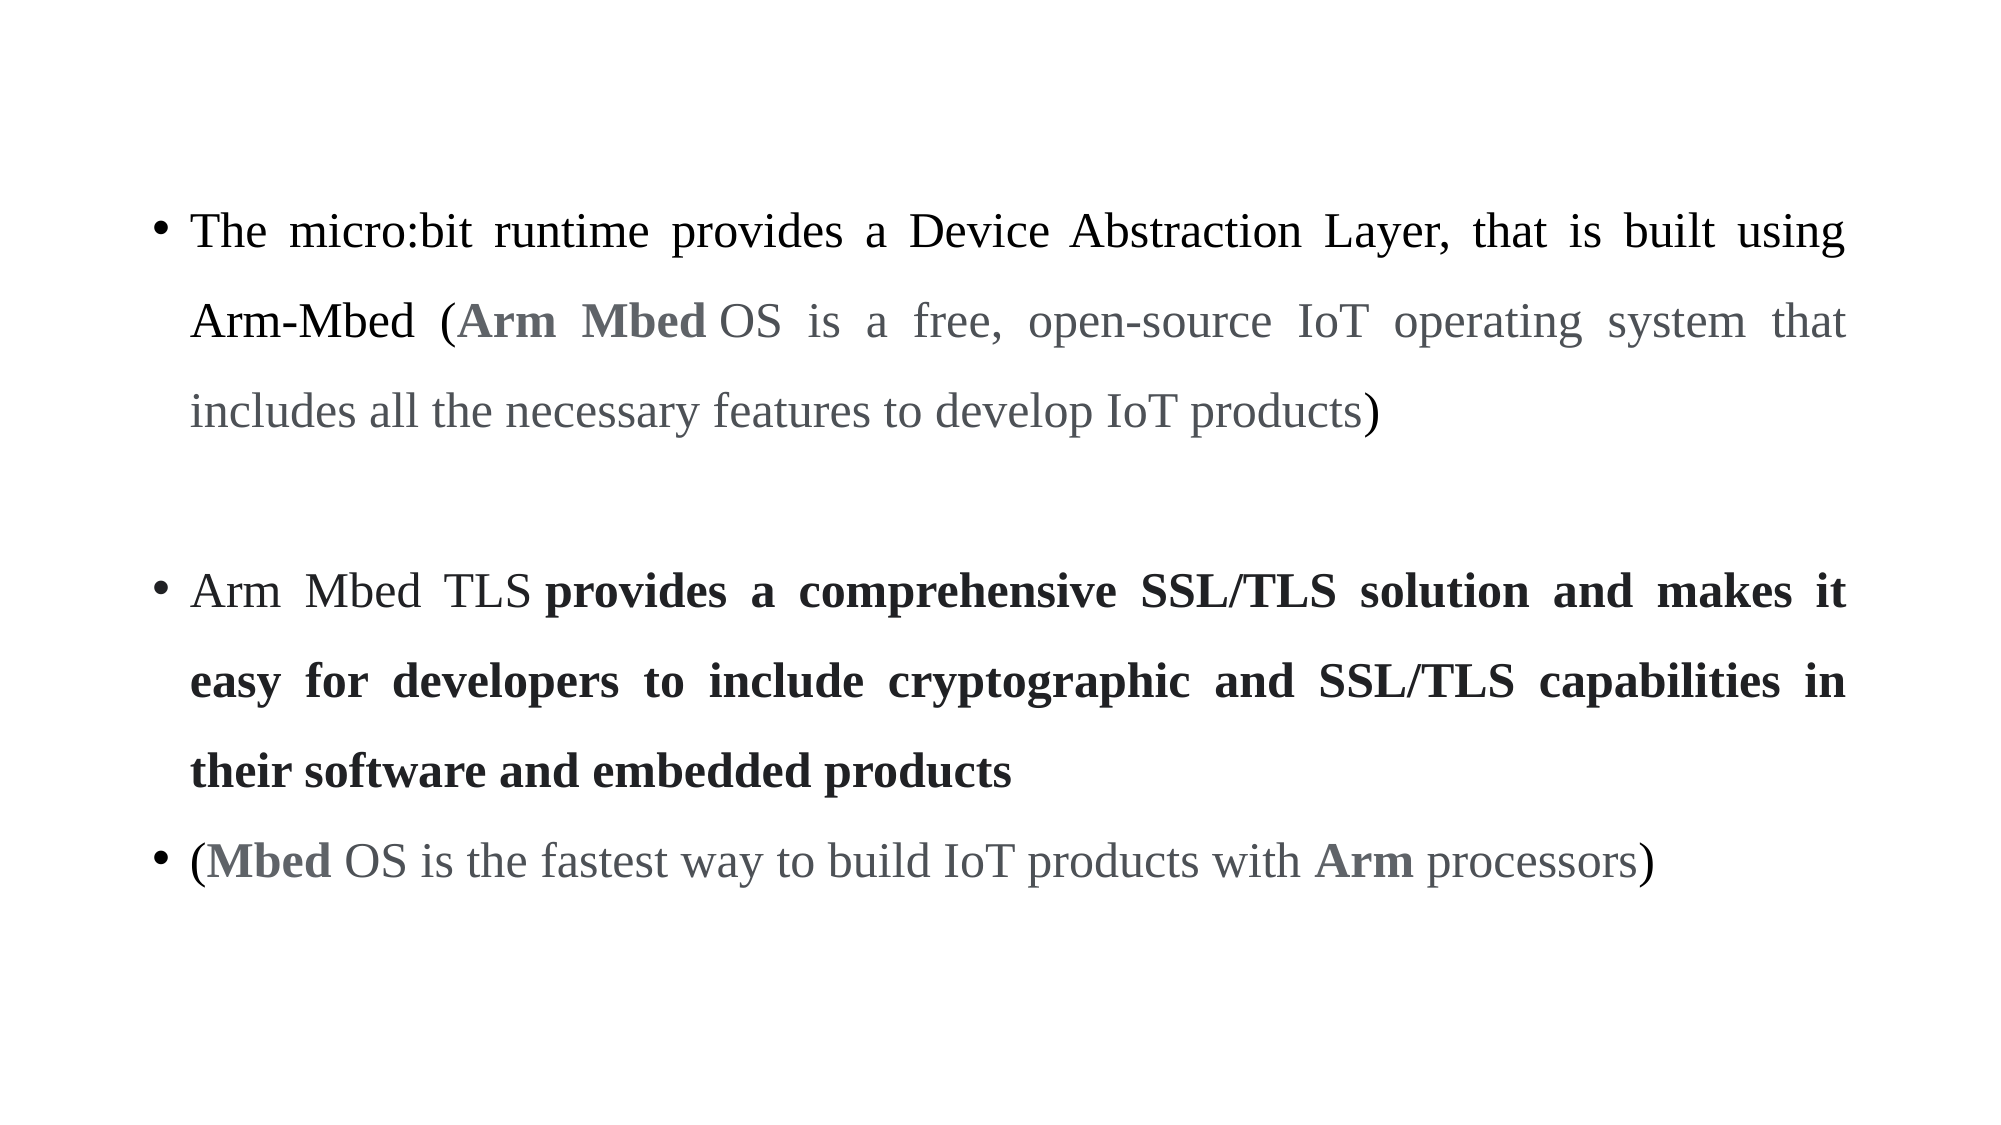

The micro:bit runtime provides a Device Abstraction Layer, that is built using Arm-Mbed (Arm Mbed OS is a free, open-source IoT operating system that includes all the necessary features to develop IoT products)

Arm Mbed TLS provides a comprehensive SSL/TLS solution and makes it easy for developers to include cryptographic and SSL/TLS capabilities in their software and embedded products
(Mbed OS is the fastest way to build IoT products with Arm processors)